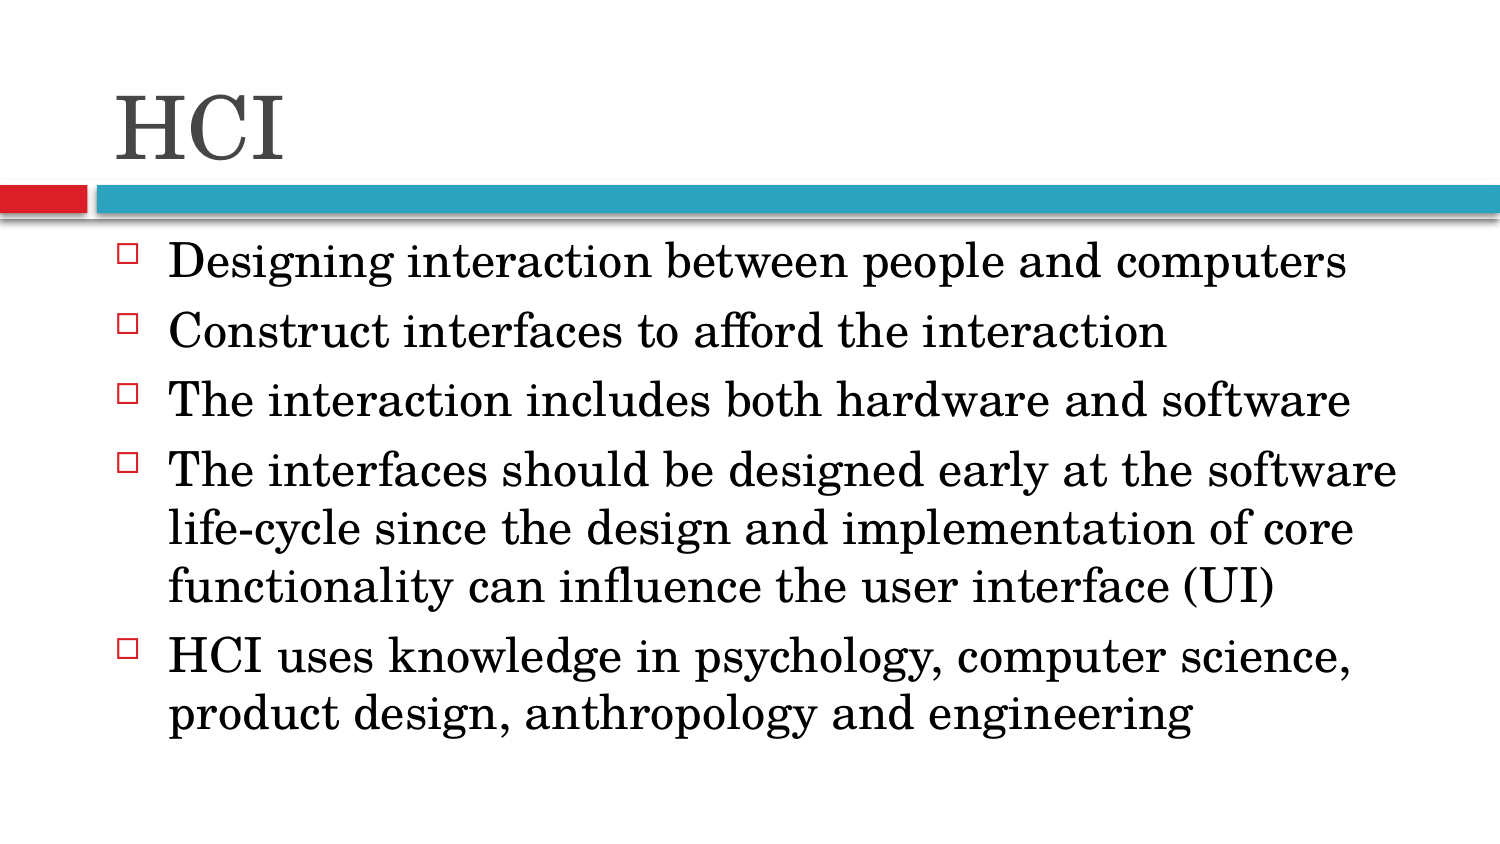

# HCI
Designing interaction between people and computers
Construct interfaces to afford the interaction
The interaction includes both hardware and software
The interfaces should be designed early at the software life-cycle since the design and implementation of core functionality can influence the user interface (UI)
HCI uses knowledge in psychology, computer science, product design, anthropology and engineering